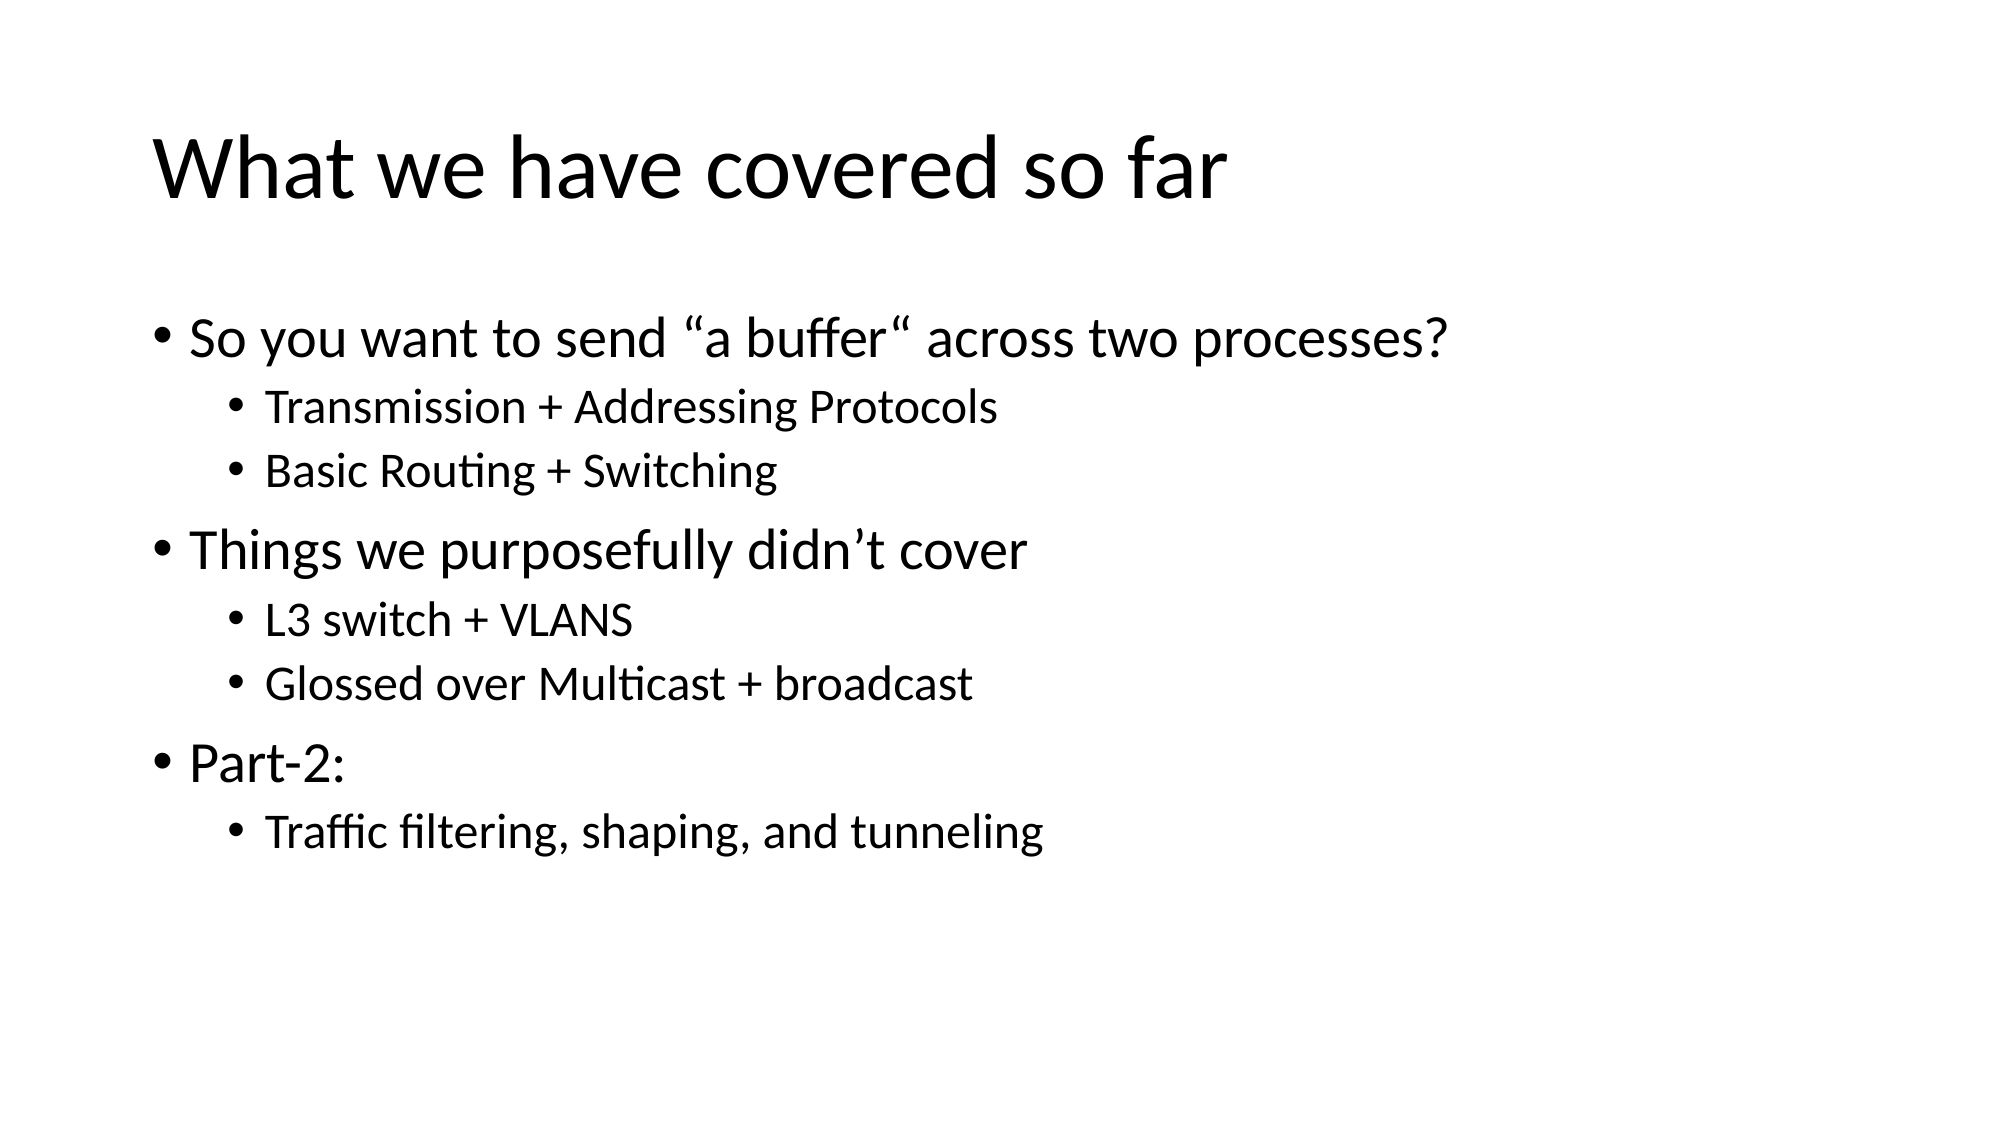

# What we have covered so far
So you want to send “a buffer“ across two processes?
Transmission + Addressing Protocols
Basic Routing + Switching
Things we purposefully didn’t cover
L3 switch + VLANS
Glossed over Multicast + broadcast
Part-2:
Traffic filtering, shaping, and tunneling